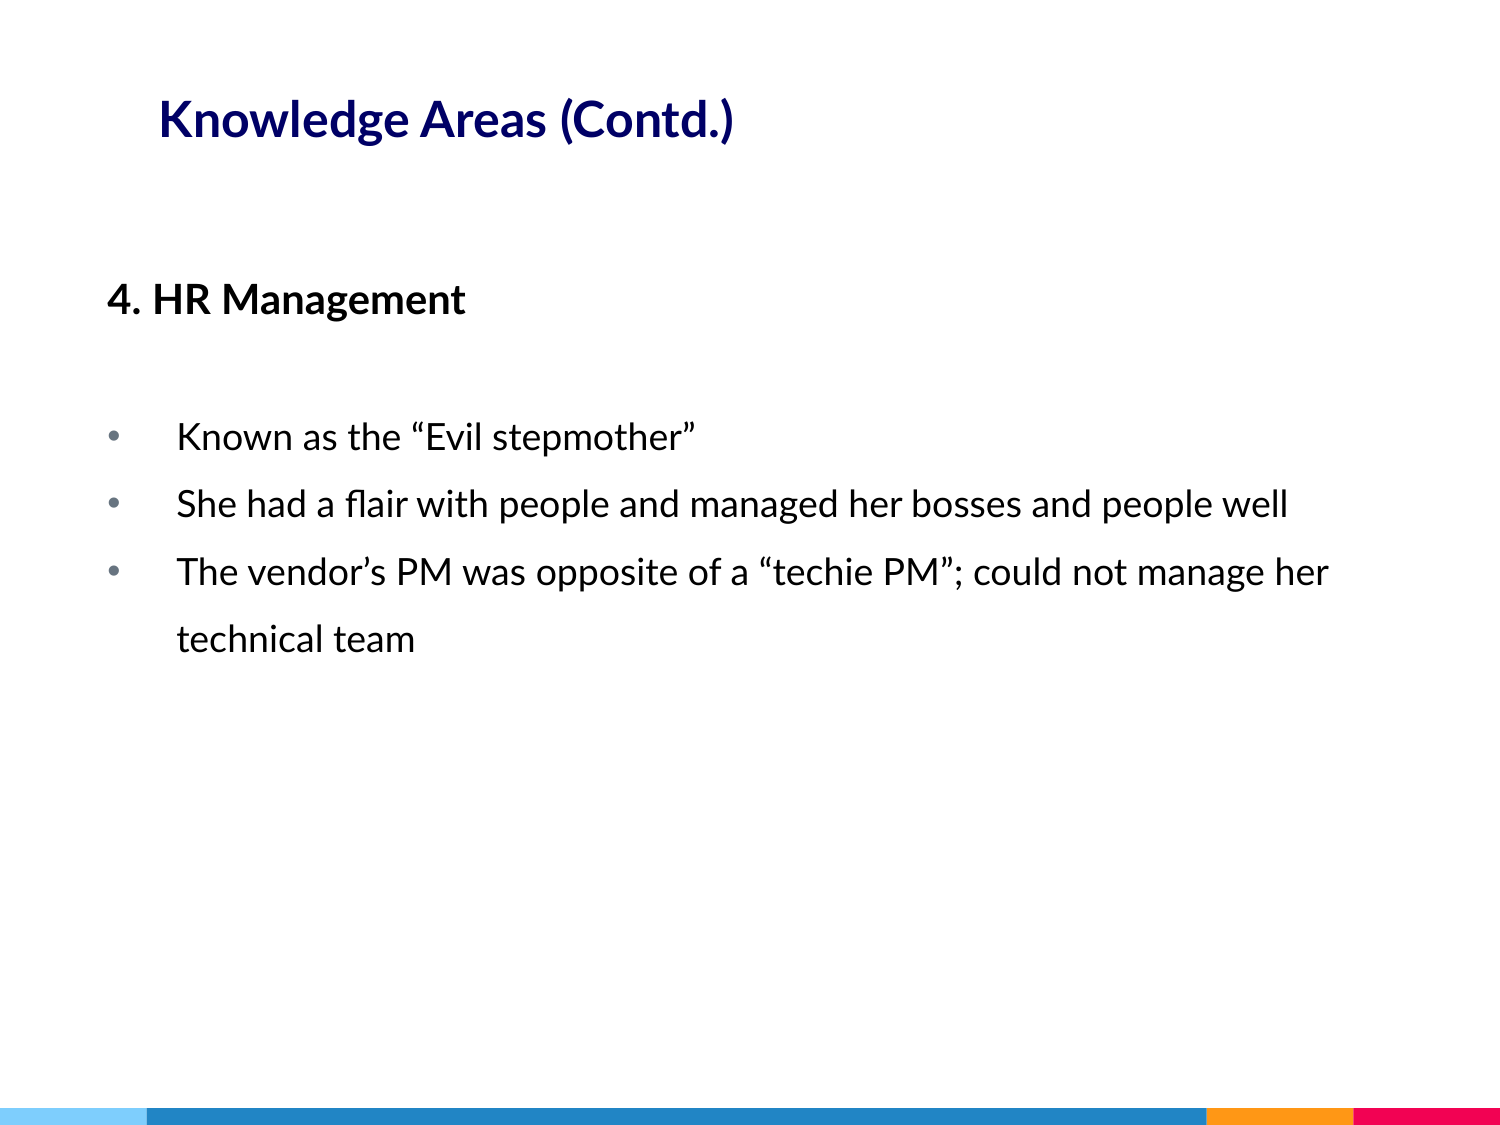

Knowledge Areas (Contd.)
4. HR Management

Known as the “Evil stepmother”
She had a flair with people and managed her bosses and people well
The vendor’s PM was opposite of a “techie PM”; could not manage her technical team